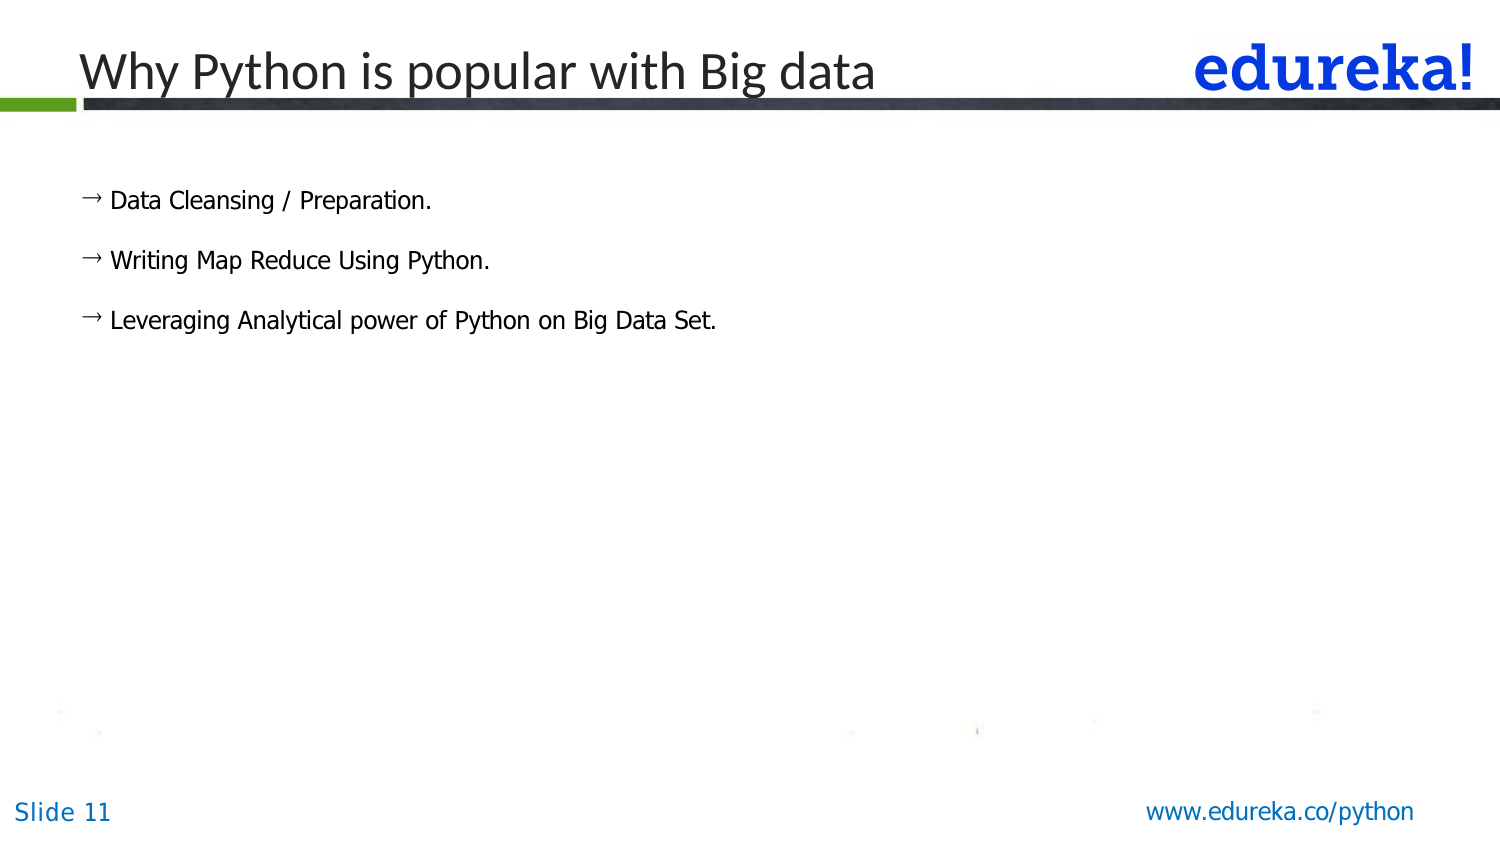

# Why Python is popular with Big data
Data Cleansing / Preparation.

Writing Map Reduce Using Python.

Leveraging Analytical power of Python on Big Data Set.